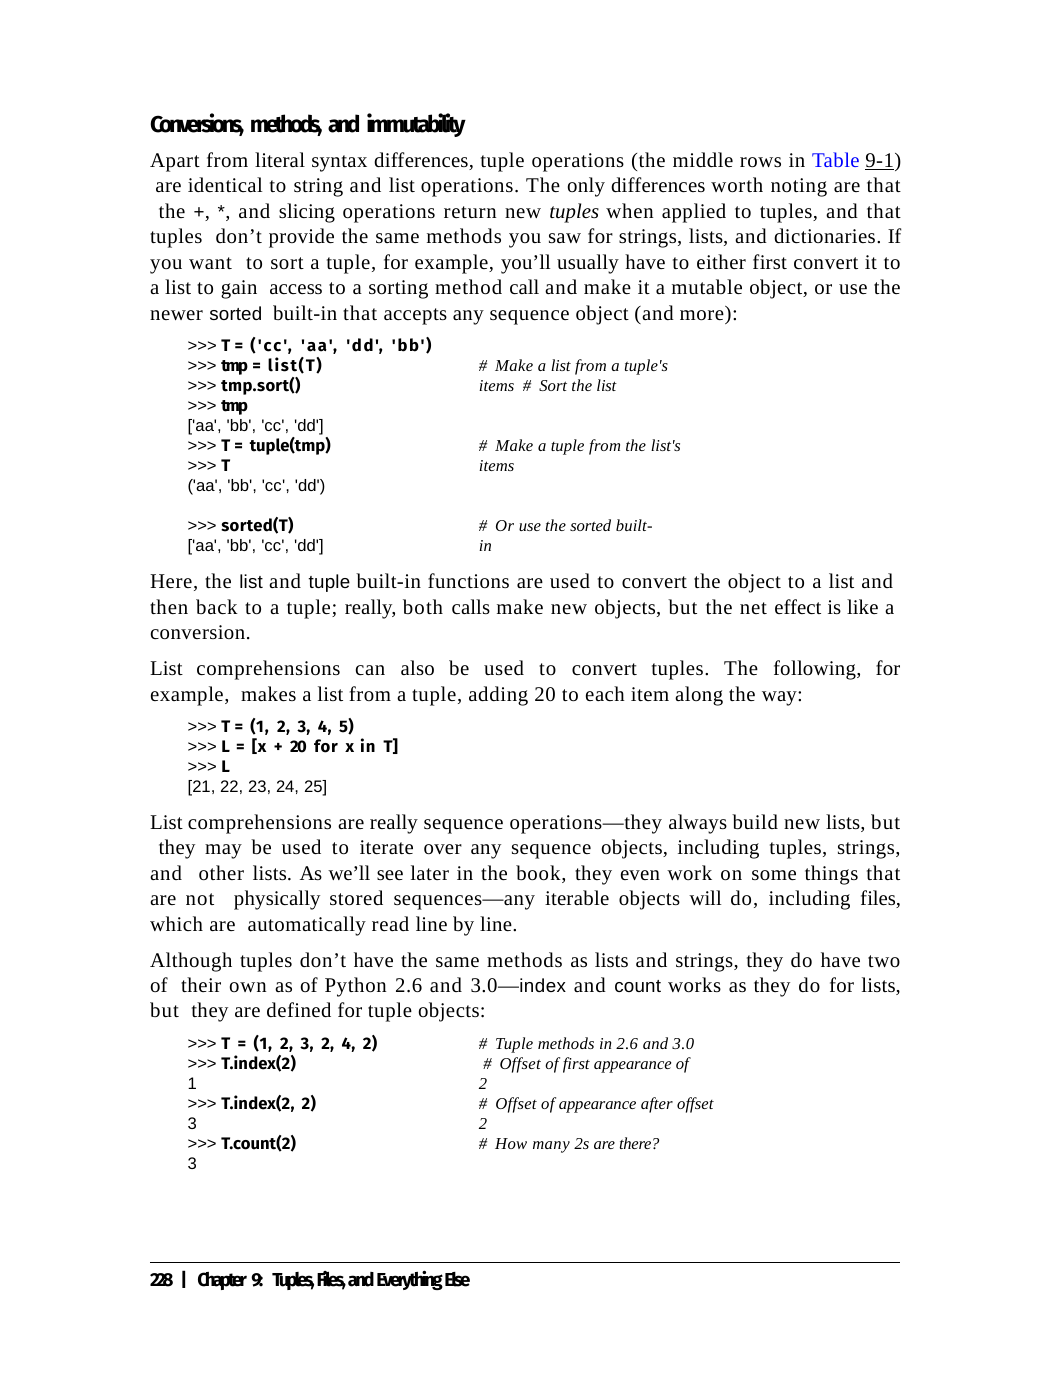

Conversions, methods, and immutability
Apart from literal syntax differences, tuple operations (the middle rows in Table 9-1)  are identical to string and list operations. The only differences worth noting are that  the +, *, and slicing operations return new tuples when applied to tuples, and that tuples  don’t provide the same methods you saw for strings, lists, and dictionaries. If you want  to sort a tuple, for example, you’ll usually have to either first convert it to a list to gain  access to a sorting method call and make it a mutable object, or use the newer sorted  built-in that accepts any sequence object (and more):
>>> T = ('cc', 'aa', 'dd', 'bb')
>>> tmp = list(T)
>>> tmp.sort()
>>> tmp
['aa', 'bb', 'cc', 'dd']
>>> T = tuple(tmp)
>>> T
('aa', 'bb', 'cc', 'dd')
# Make a list from a tuple's items  # Sort the list
# Make a tuple from the list's items
>>> sorted(T)
['aa', 'bb', 'cc', 'dd']
# Or use the sorted built-in
Here, the list and tuple built-in functions are used to convert the object to a list and  then back to a tuple; really, both calls make new objects, but the net effect is like a  conversion.
List comprehensions can also be used to convert tuples. The following, for example,  makes a list from a tuple, adding 20 to each item along the way:
>>> T = (1, 2, 3, 4, 5)
>>> L  = [x + 20 for x  in T]
>>> L
[21, 22, 23, 24, 25]
List comprehensions are really sequence operations—they always build new lists, but  they may be used to iterate over any sequence objects, including tuples, strings, and  other lists. As we’ll see later in the book, they even work on some things that are not  physically stored sequences—any iterable objects will do, including files, which are  automatically read line by line.
Although tuples don’t have the same methods as lists and strings, they do have two of  their own as of Python 2.6 and 3.0—index and count works as they do for lists, but  they are defined for tuple objects:
>>> T = (1, 2, 3, 2, 4, 2)
>>> T.index(2)
1
>>> T.index(2, 2)
3
>>> T.count(2)
3
# Tuple methods in 2.6 and 3.0  # Offset of first appearance of 2
# Offset of appearance after offset 2
# How many 2s are there?

228  |  Chapter 9:  Tuples, Files, and Everything Else